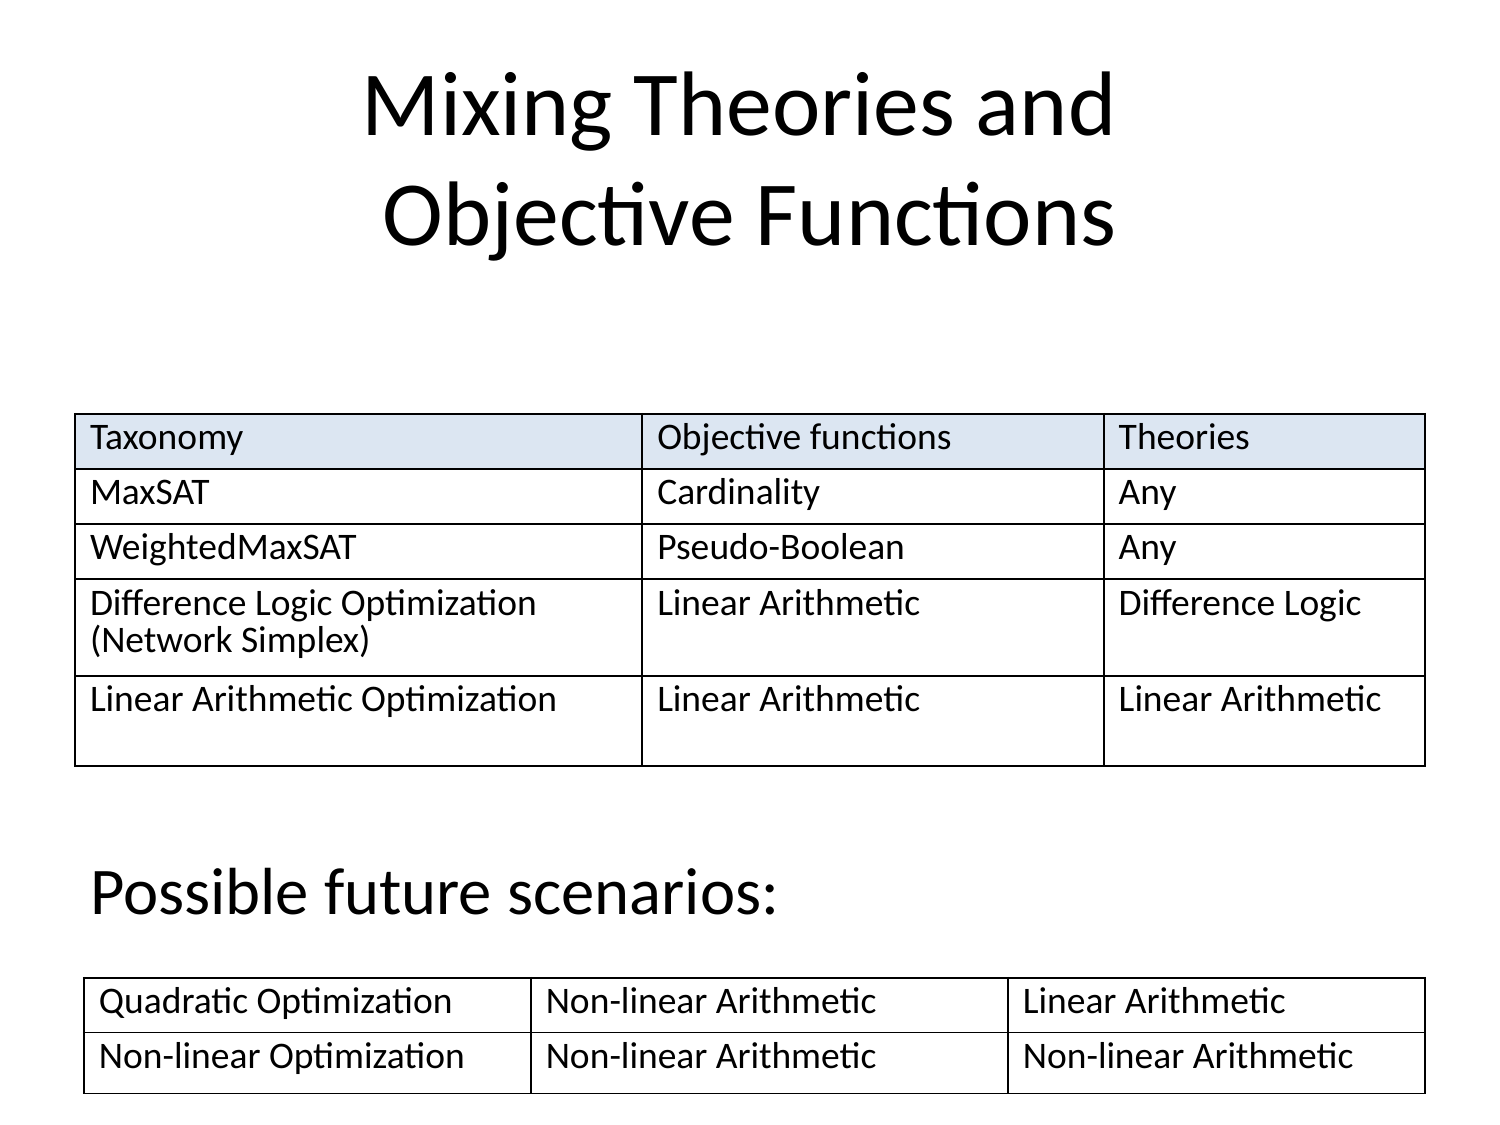

# Mixing Theories and Objective Functions

Possible future scenarios:
| Taxonomy | Objective functions | Theories |
| --- | --- | --- |
| MaxSAT | Cardinality | Any |
| WeightedMaxSAT | Pseudo-Boolean | Any |
| Difference Logic Optimization (Network Simplex) | Linear Arithmetic | Difference Logic |
| Linear Arithmetic Optimization | Linear Arithmetic | Linear Arithmetic |
| Quadratic Optimization | Non-linear Arithmetic | Linear Arithmetic |
| --- | --- | --- |
| Non-linear Optimization | Non-linear Arithmetic | Non-linear Arithmetic |